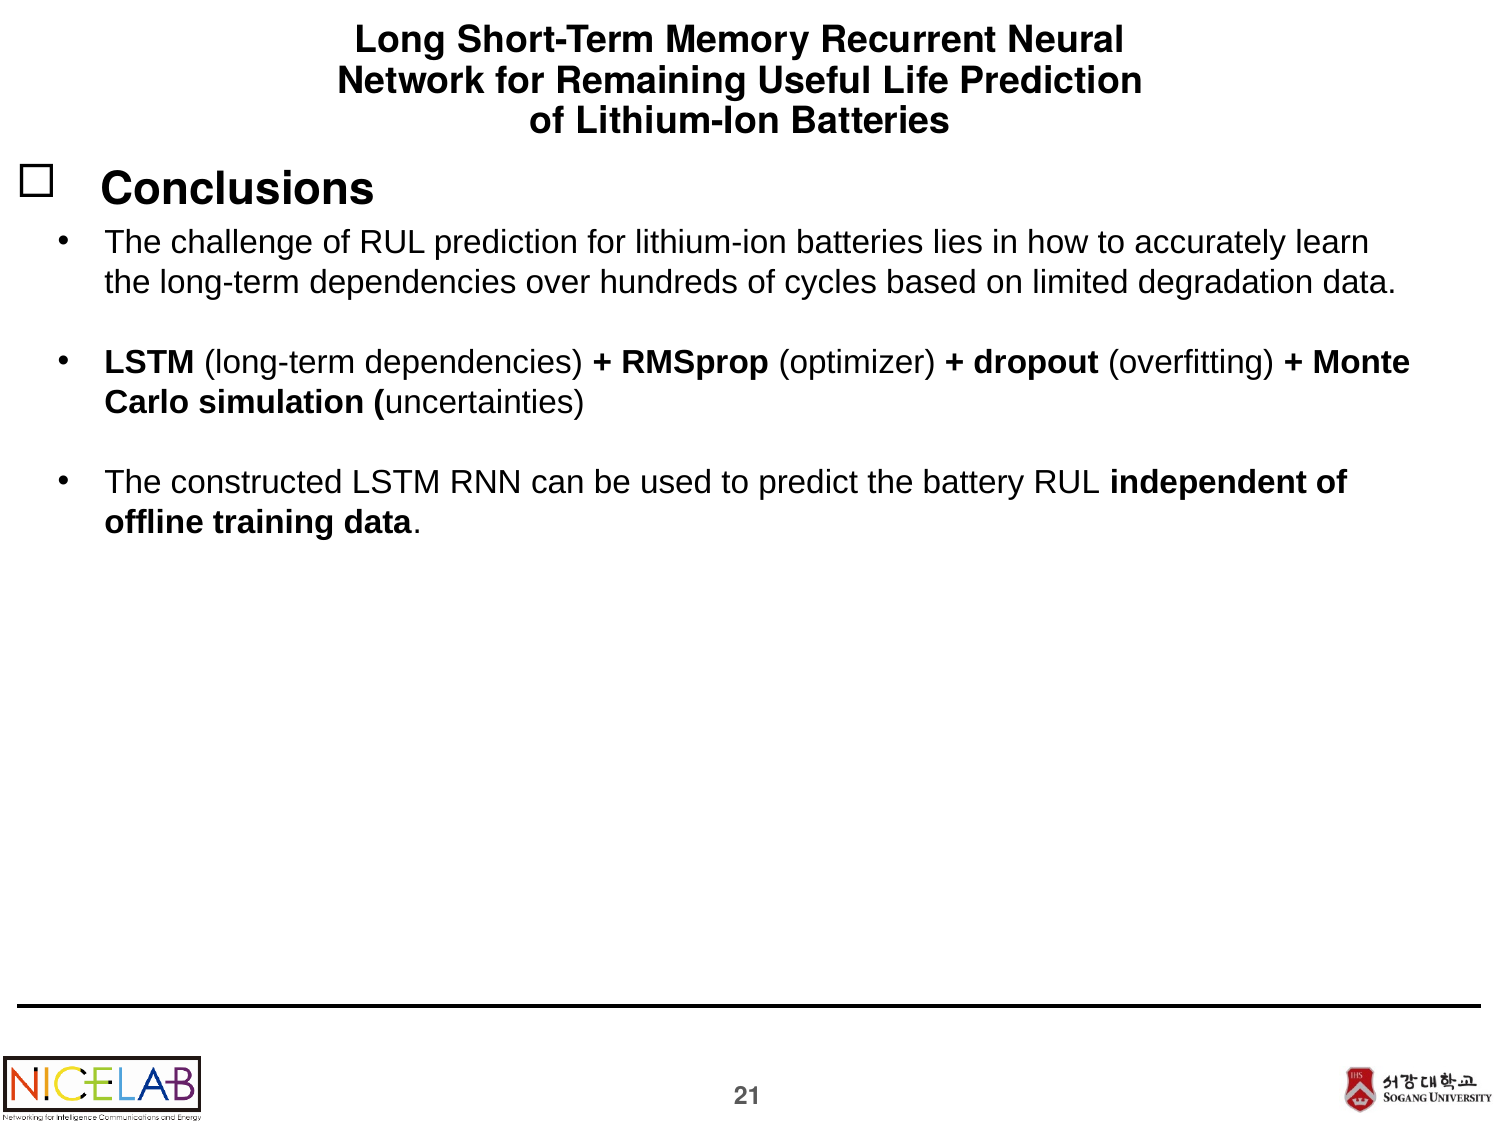

# Long Short-Term Memory Recurrent Neural Network for Remaining Useful Life Prediction of Lithium-Ion Batteries
Conclusions
The challenge of RUL prediction for lithium-ion batteries lies in how to accurately learn the long-term dependencies over hundreds of cycles based on limited degradation data.

LSTM (long-term dependencies) + RMSprop (optimizer) + dropout (overfitting) + Monte Carlo simulation (uncertainties)

The constructed LSTM RNN can be used to predict the battery RUL independent of offline training data.